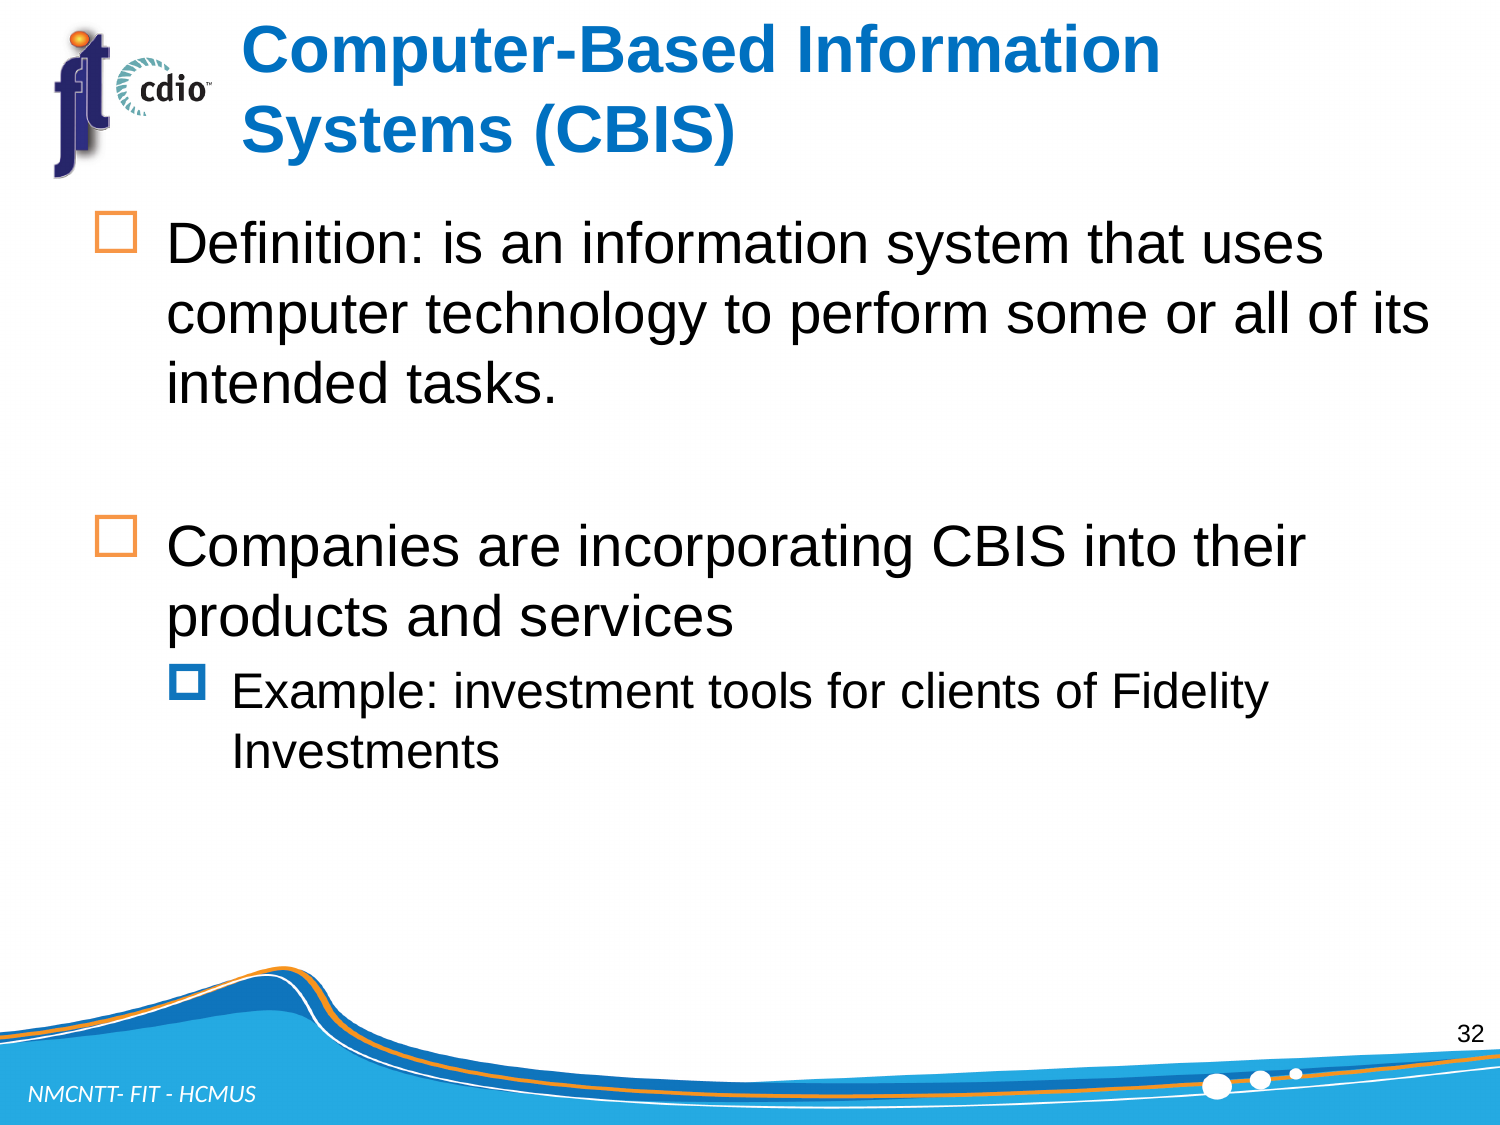

# Computer-Based Information Systems (CBIS)
Definition: is an information system that uses computer technology to perform some or all of its intended tasks.

Companies are incorporating CBIS into their products and services
Example: investment tools for clients of Fidelity Investments

32
NMCNTT- FIT - HCMUS